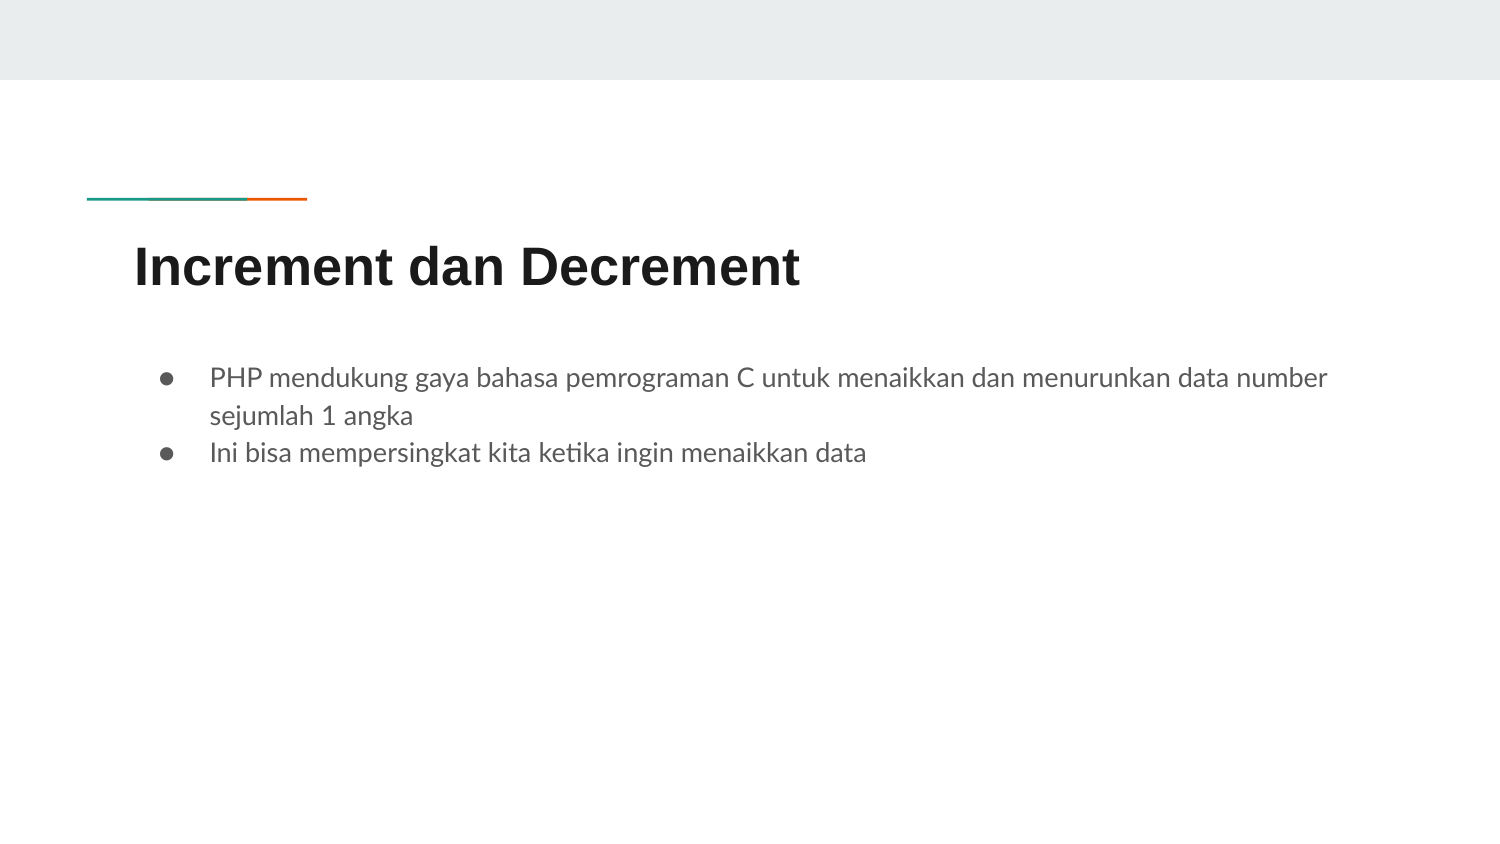

# Increment dan Decrement
PHP mendukung gaya bahasa pemrograman C untuk menaikkan dan menurunkan data number sejumlah 1 angka
Ini bisa mempersingkat kita ketika ingin menaikkan data